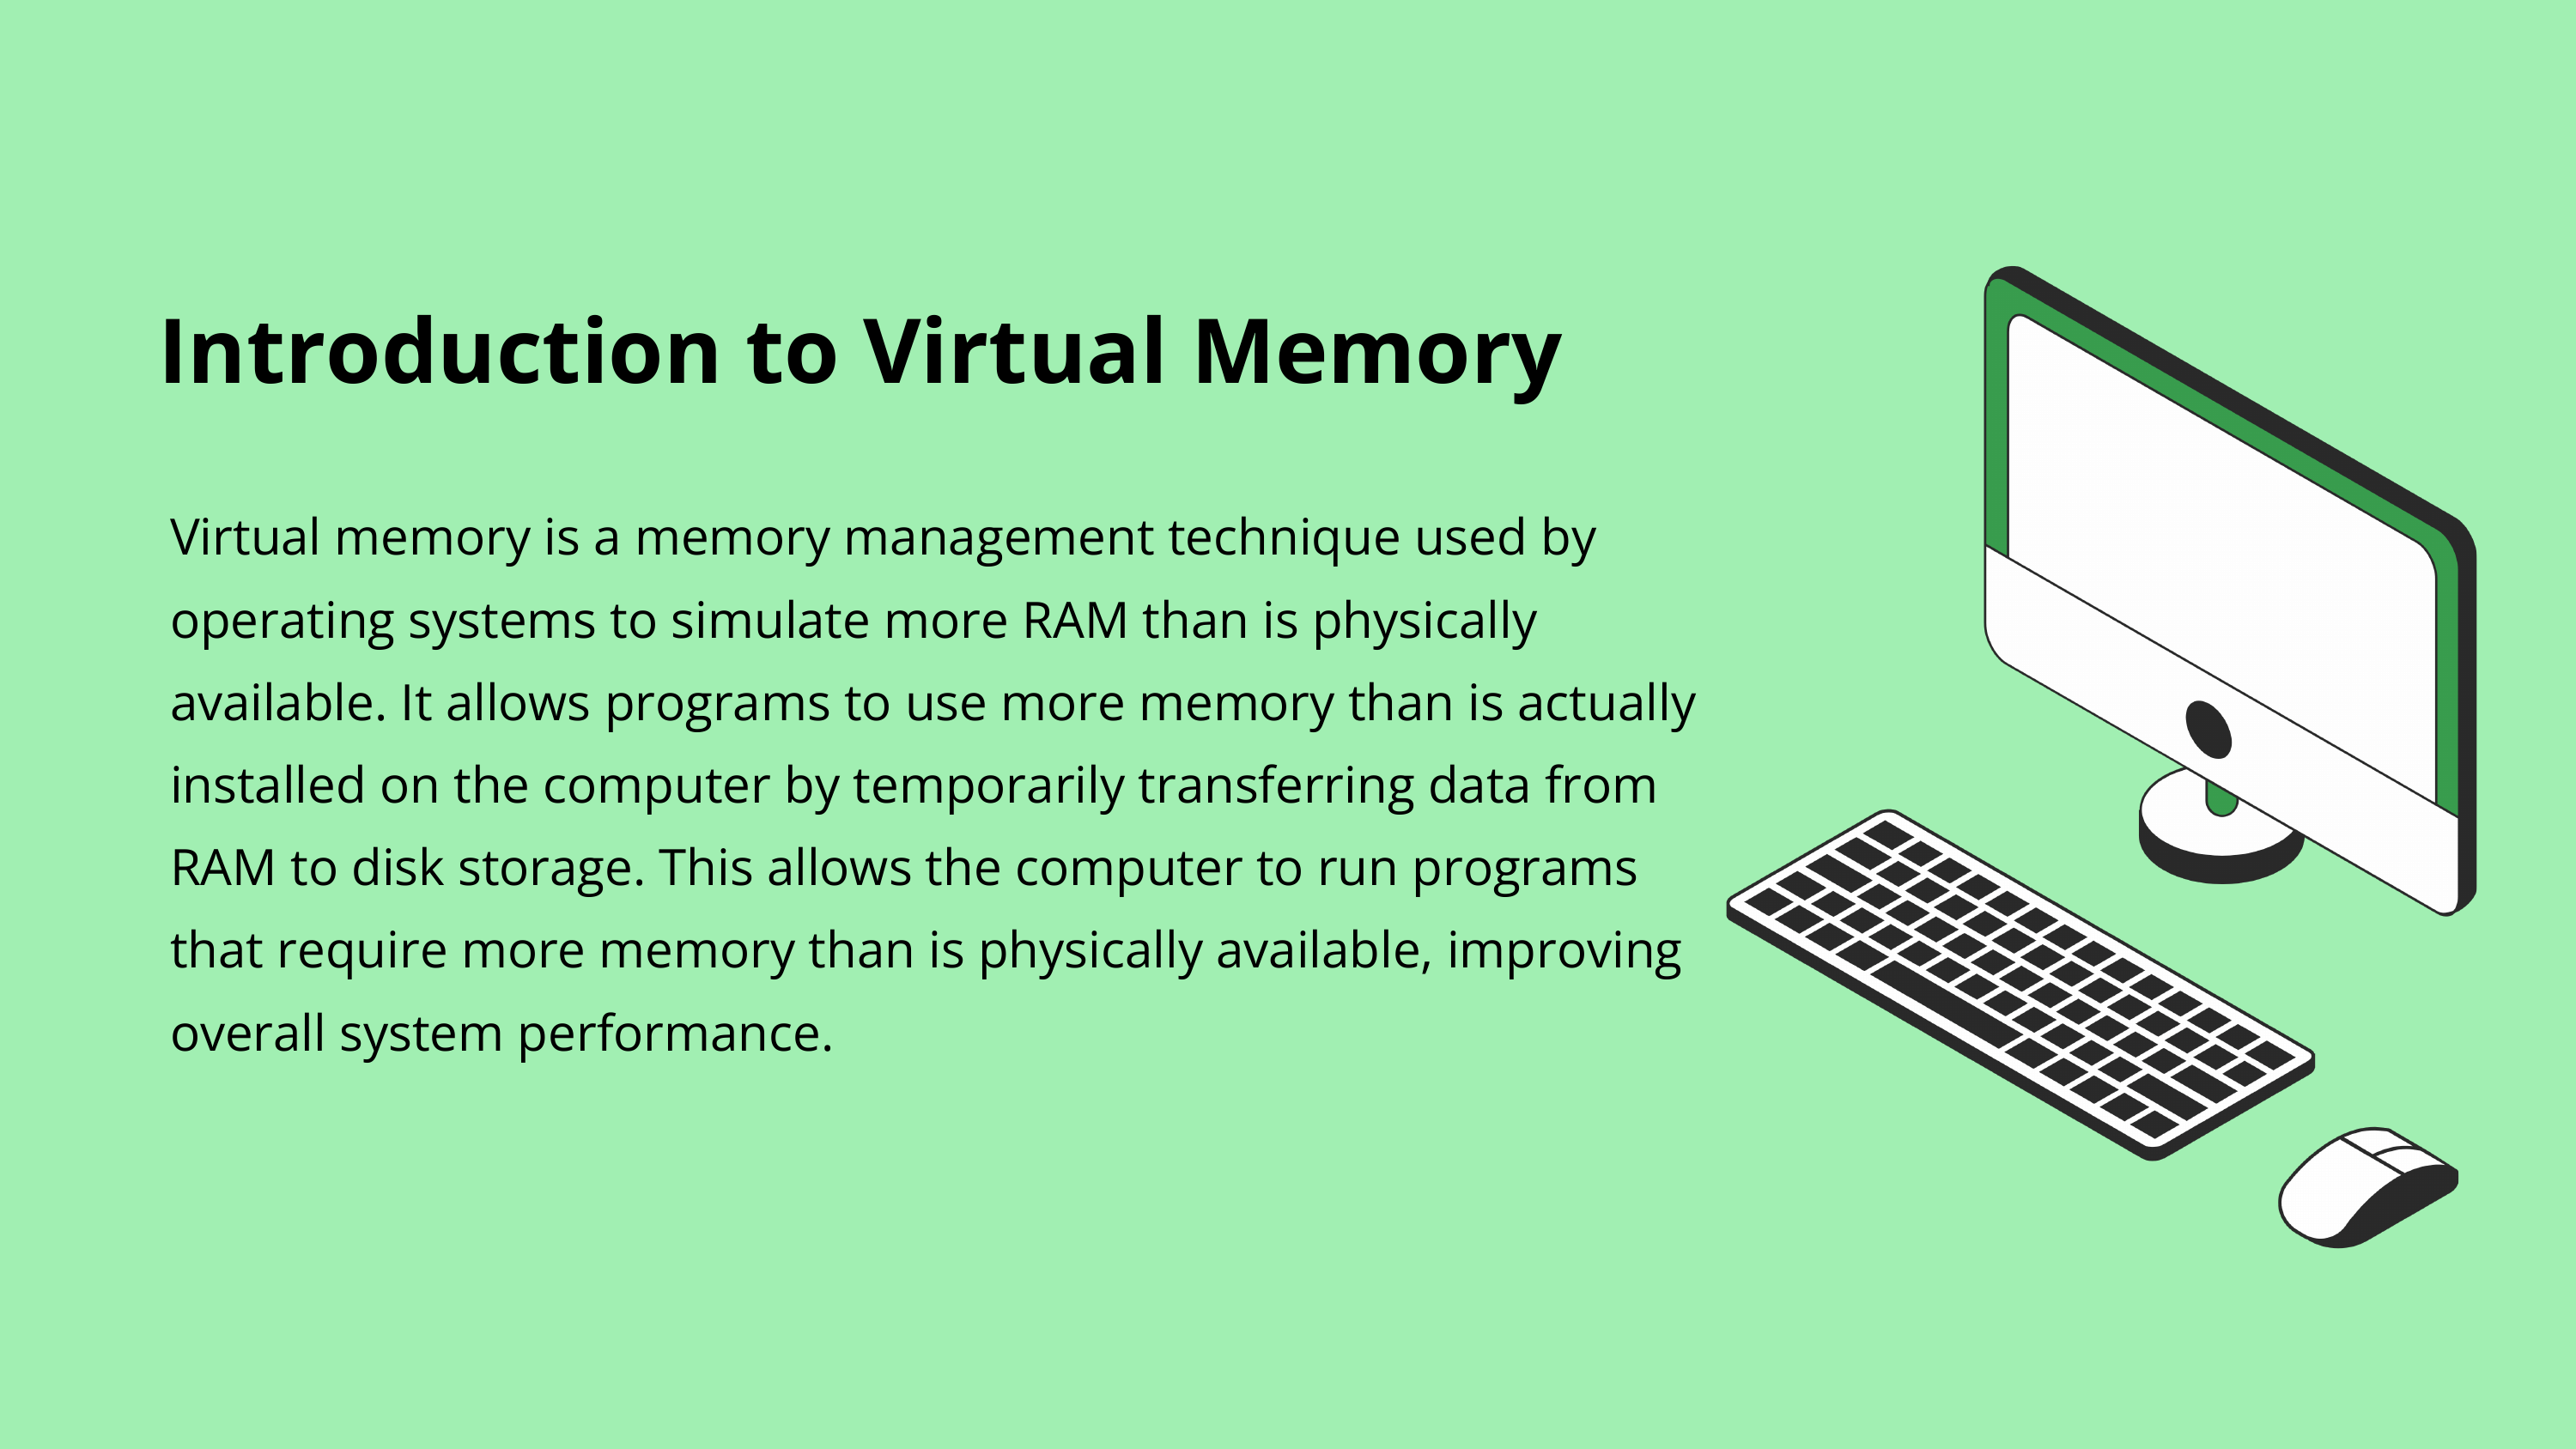

Introduction to Virtual Memory
Virtual memory is a memory management technique used by operating systems to simulate more RAM than is physically available. It allows programs to use more memory than is actually installed on the computer by temporarily transferring data from RAM to disk storage. This allows the computer to run programs that require more memory than is physically available, improving overall system performance.